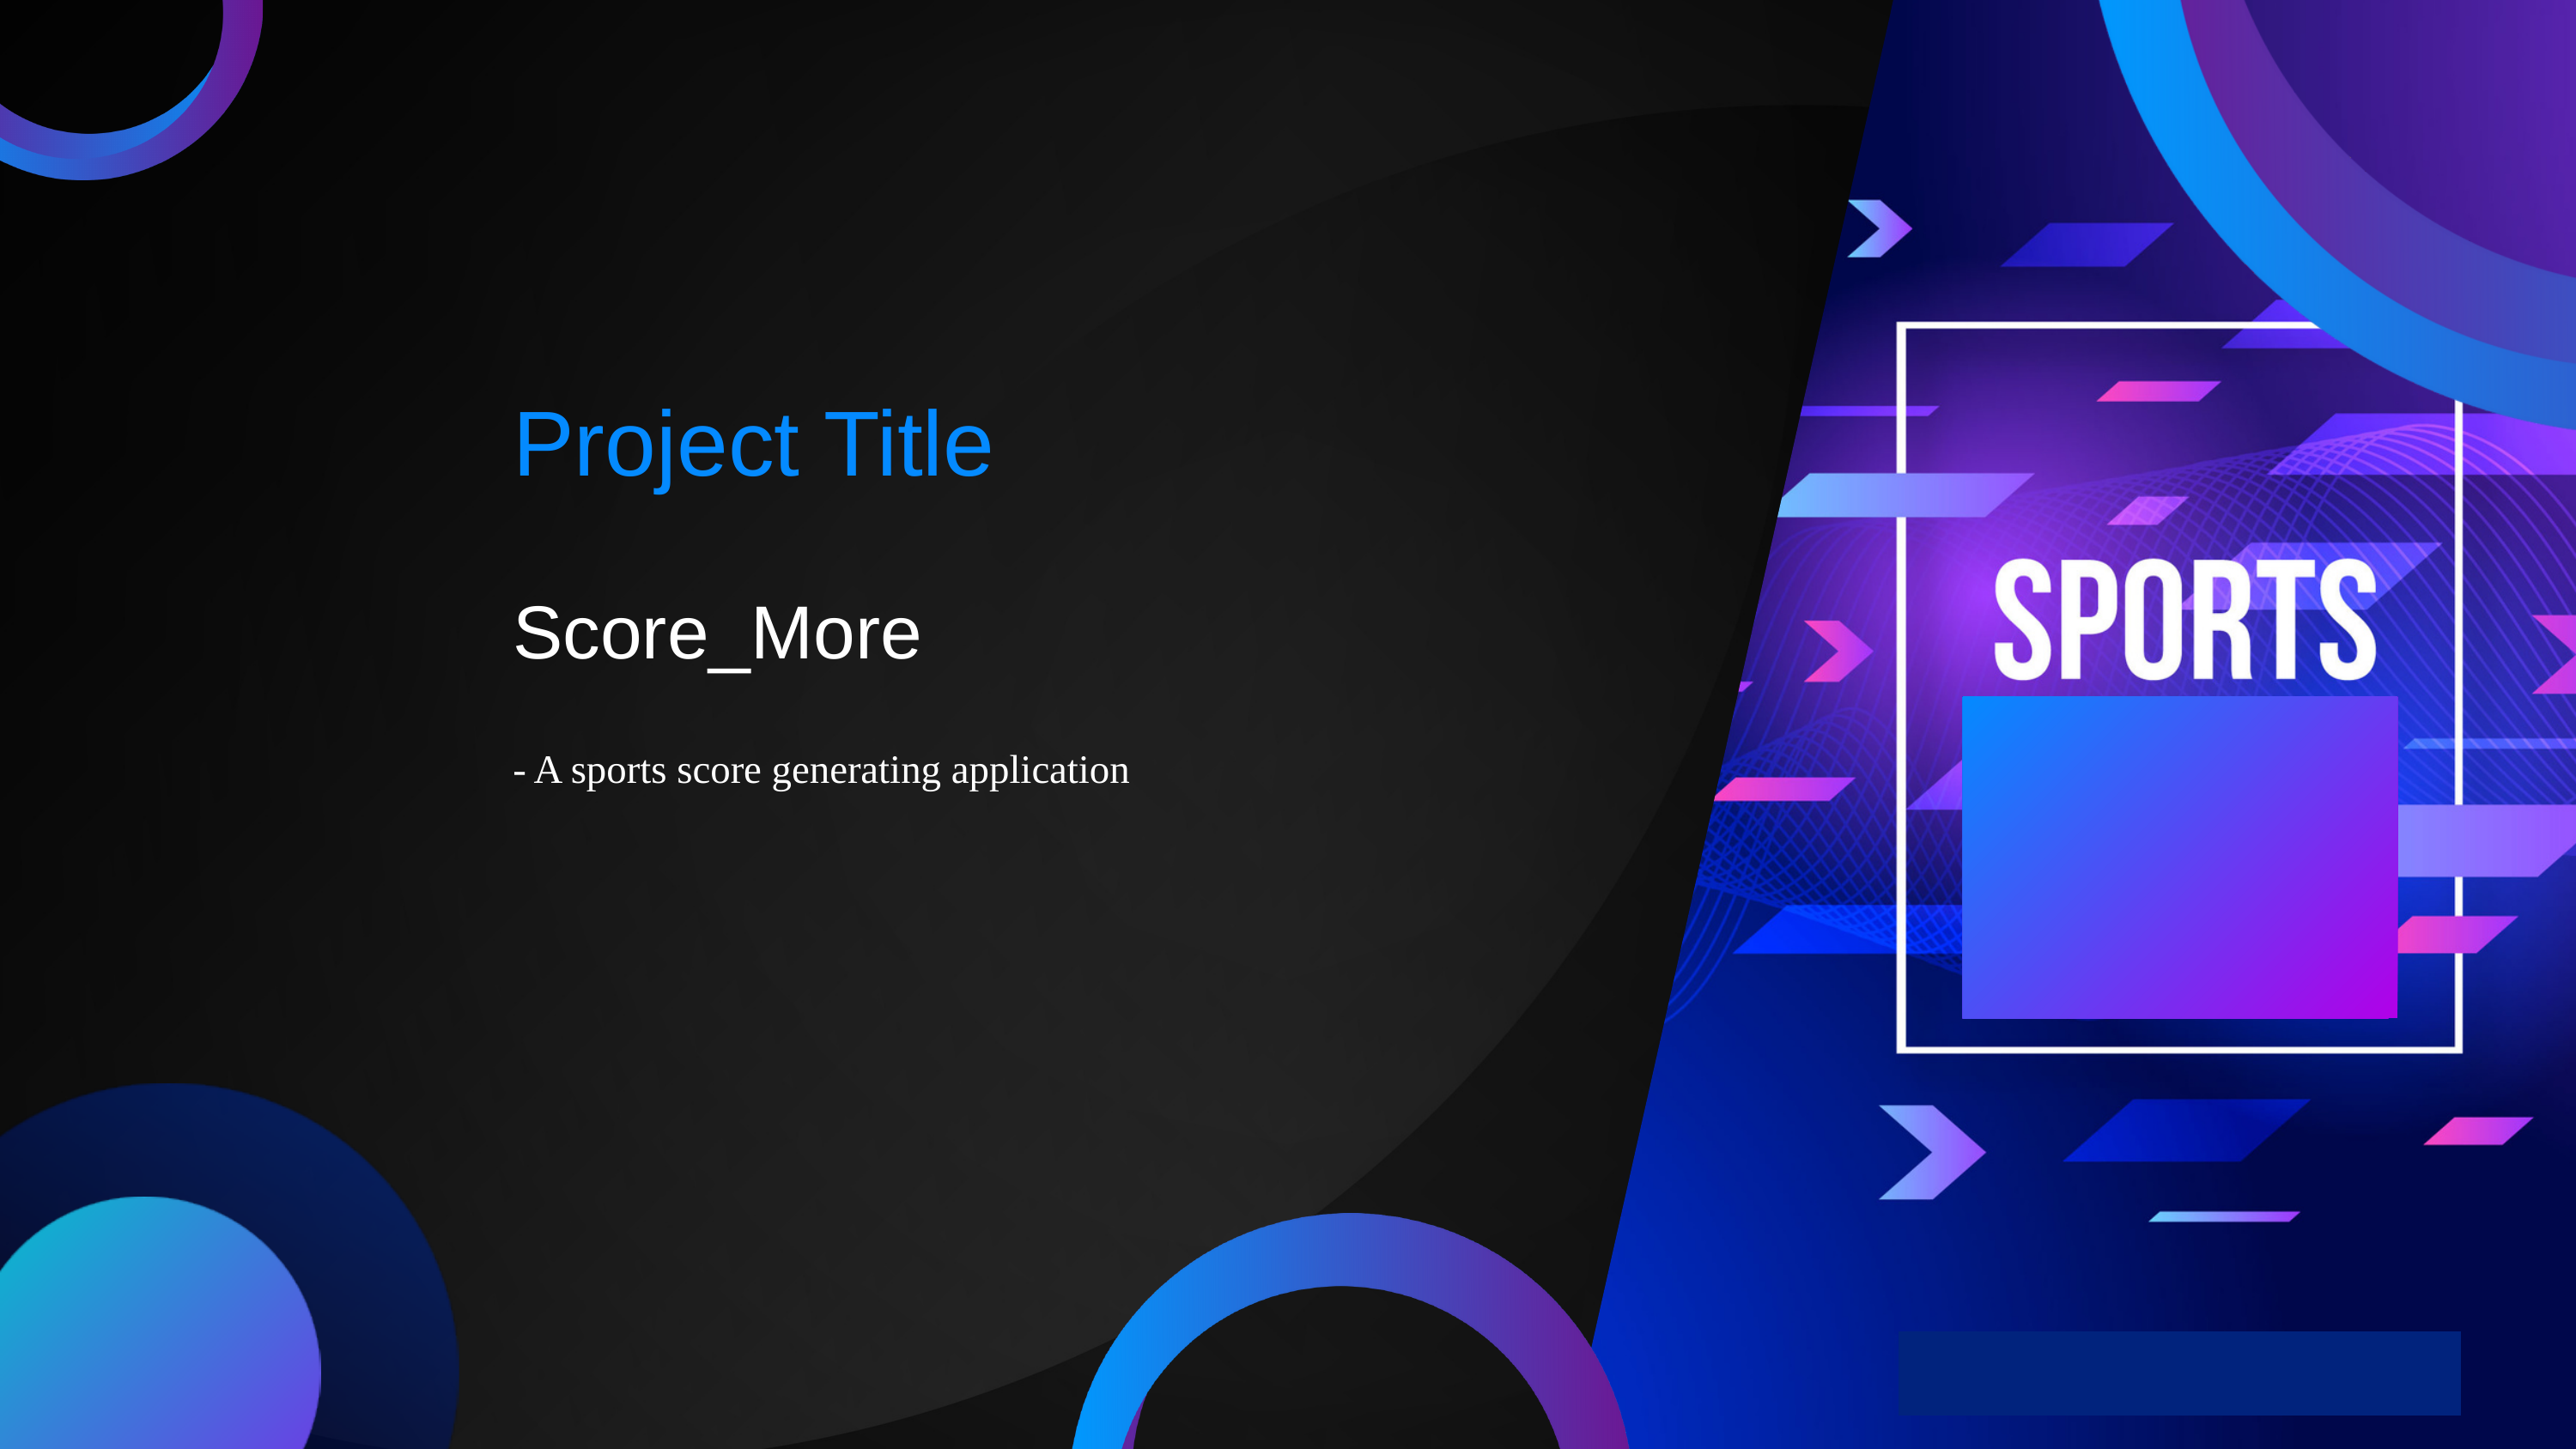

Project Title
Score_More

- A sports score generating application